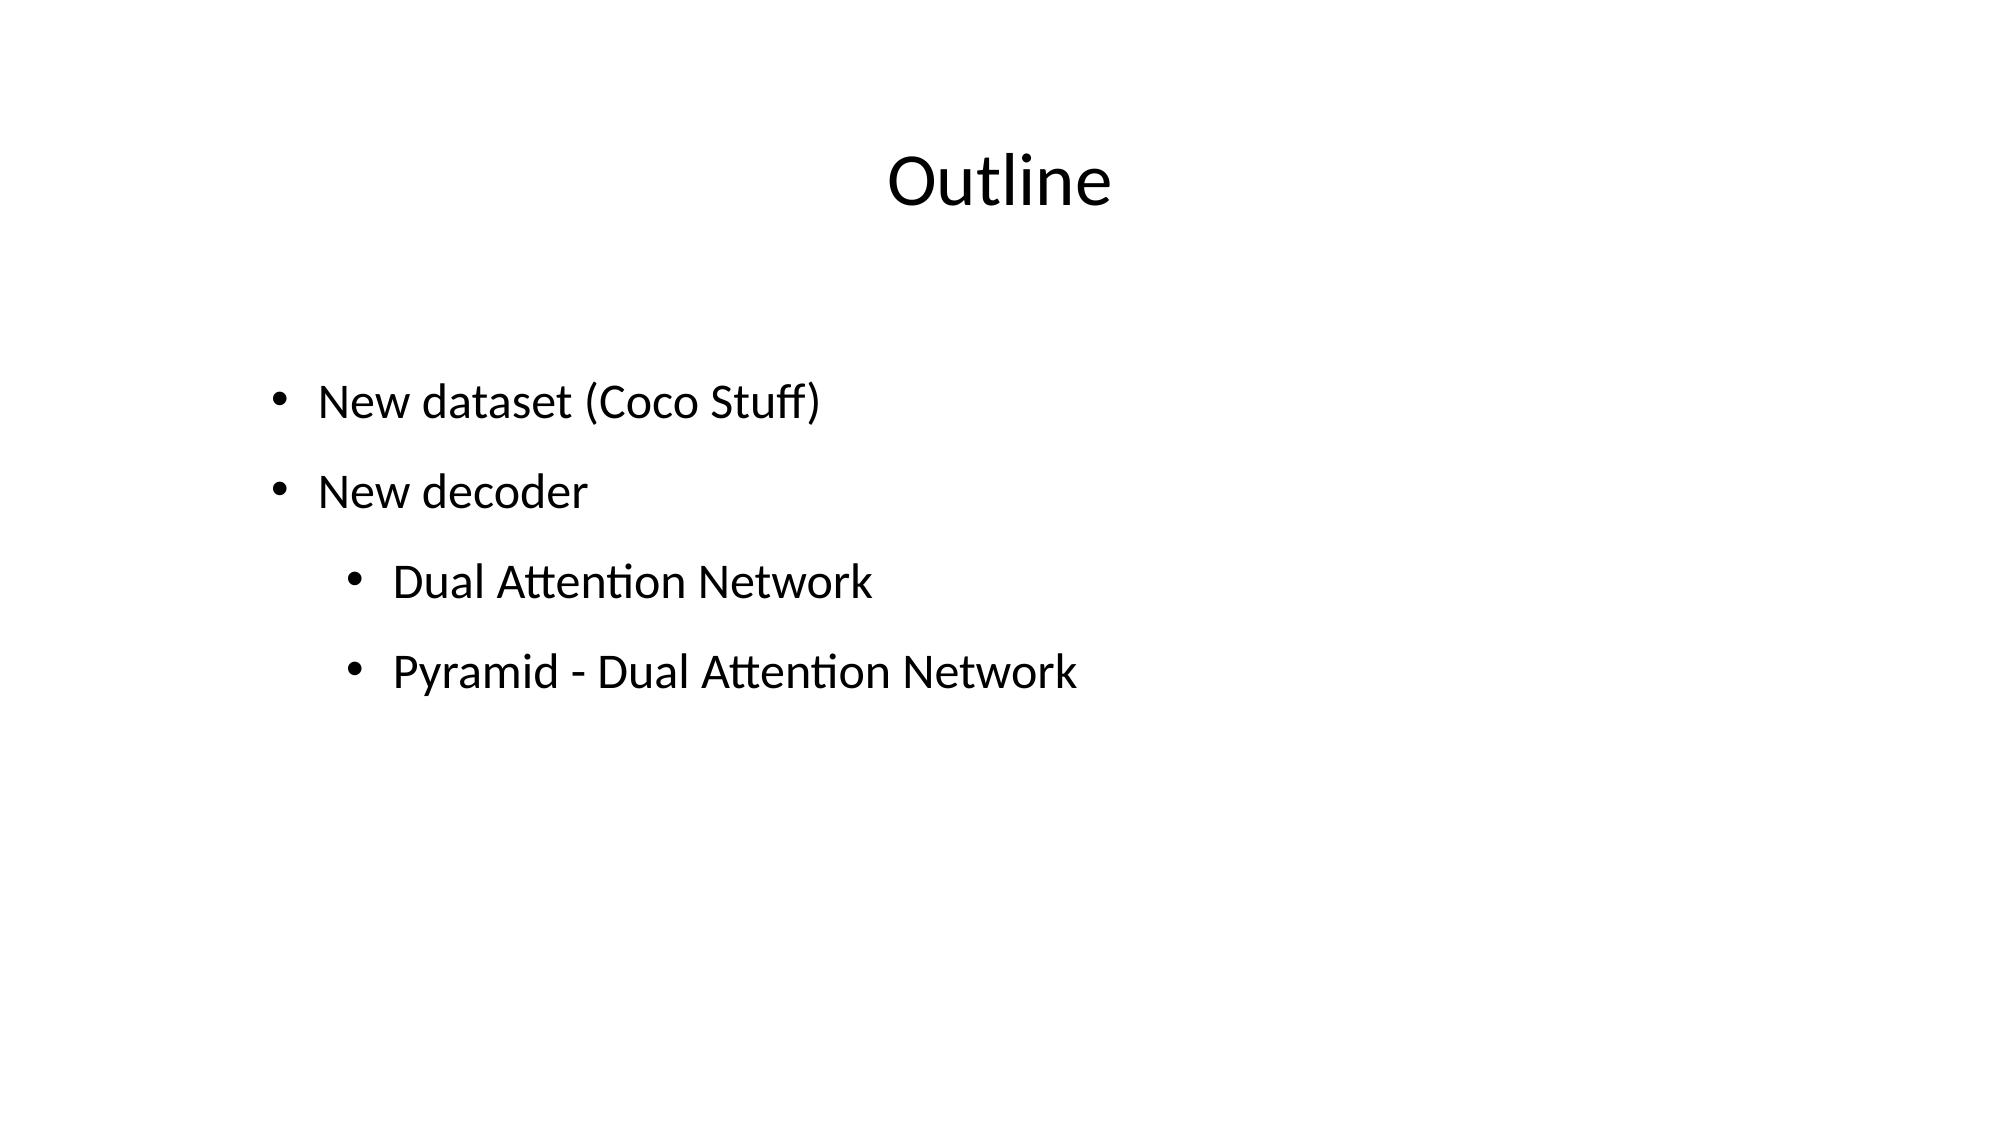

Outline
New dataset (Coco Stuff)
New decoder
Dual Attention Network
Pyramid - Dual Attention Network